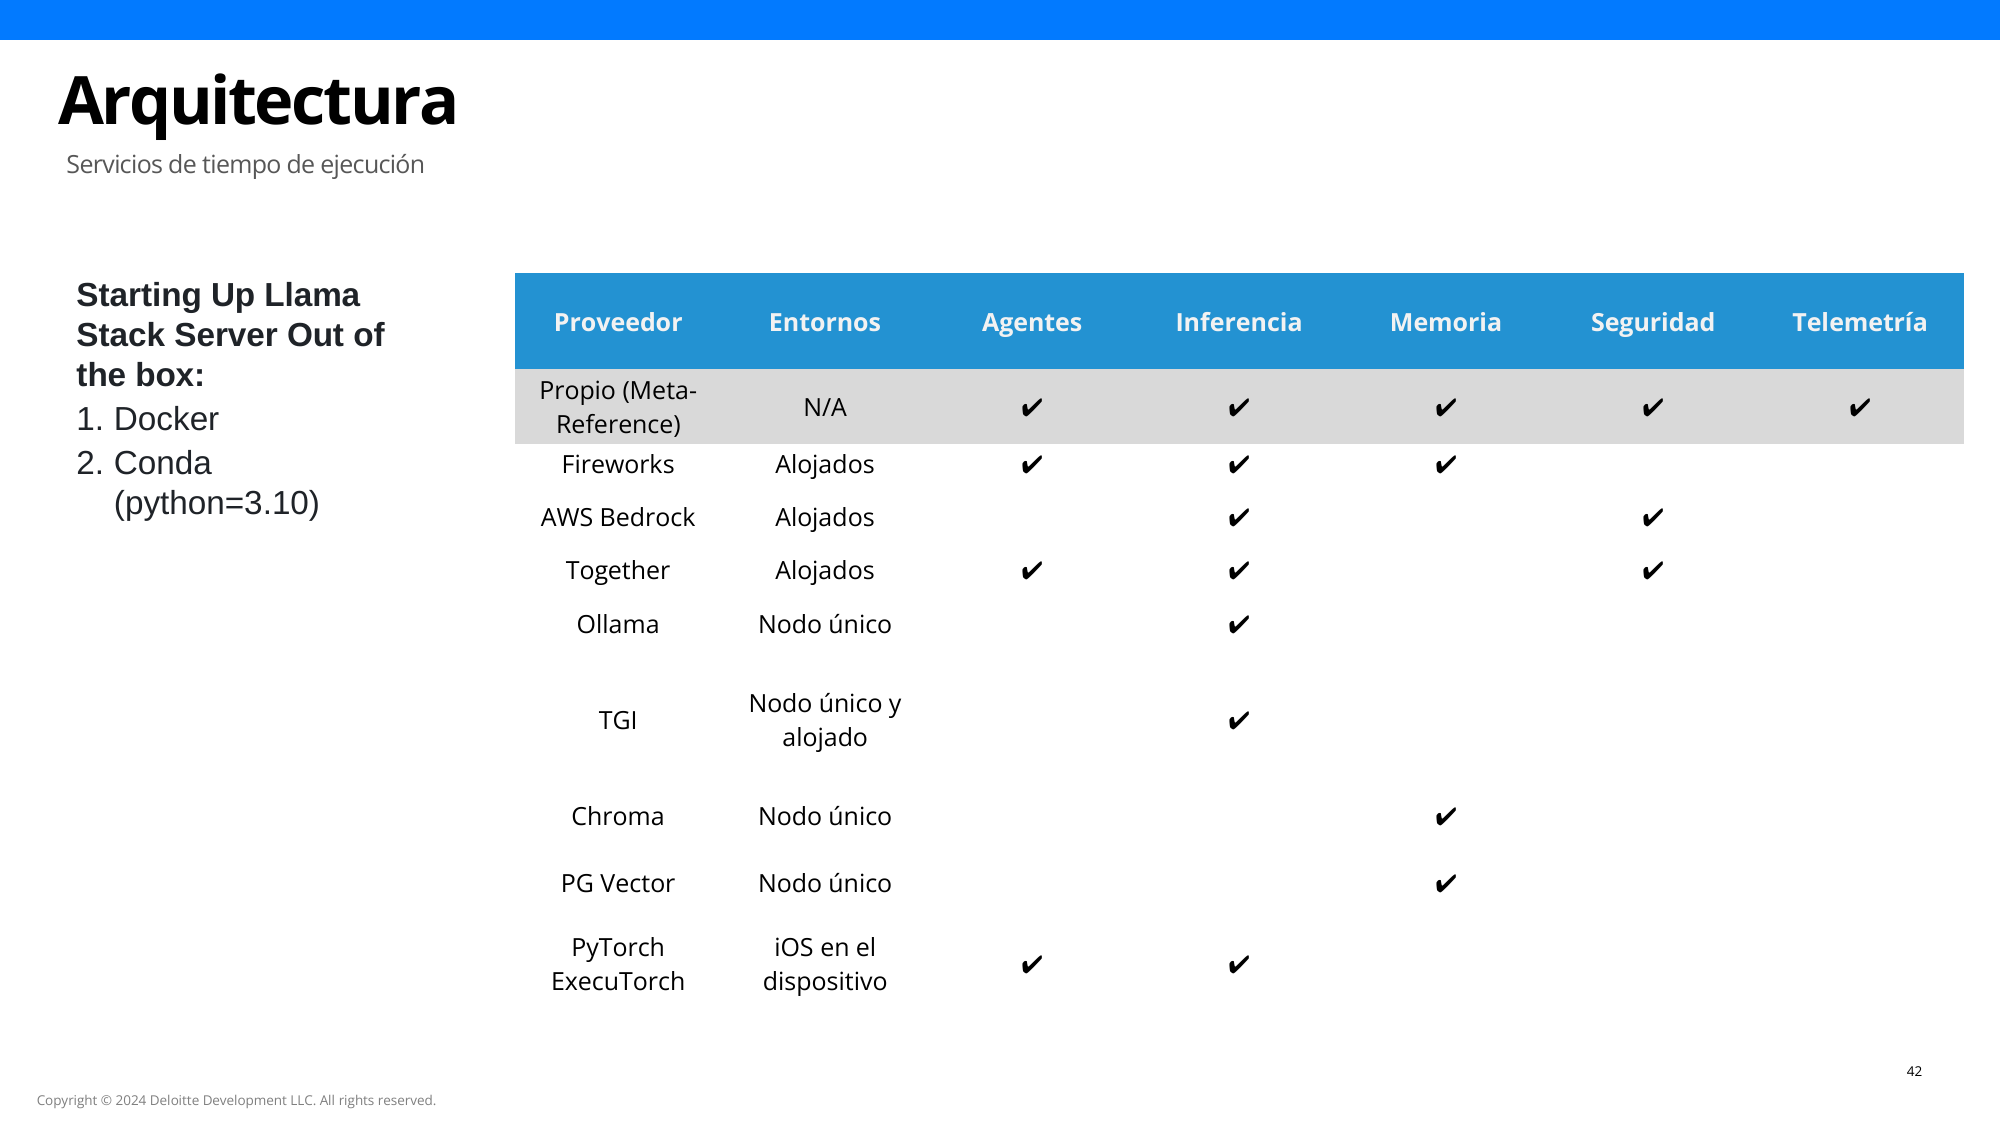

Arquitectura
Servicios de tiempo de ejecución
Starting Up Llama Stack Server Out of the box:
Docker
Conda (python=3.10)

| Proveedor | Entornos | Agentes | Inferencia | Memoria | Seguridad | Telemetría |
| --- | --- | --- | --- | --- | --- | --- |
| Propio (Meta-Reference) | N/A | ✔️ | ✔️ | ✔️ | ✔️ | ✔️ |
| Fireworks | Alojados | ✔️ | ✔️ | ✔️ |  |  |
| AWS Bedrock | Alojados |  | ✔️ |  | ✔️ |  |
| Together | Alojados | ✔️ | ✔️ |  | ✔️ |  |
| Ollama | Nodo único |  | ✔️ |  |  |  |
| TGI | Nodo único y alojado |  | ✔️ |  |  |  |
| Chroma | Nodo único |  |  | ✔️ |  |  |
| PG Vector | Nodo único |  |  | ✔️ |  |  |
| PyTorch ExecuTorch | iOS en el dispositivo | ✔️ | ✔️ |  |  |  |